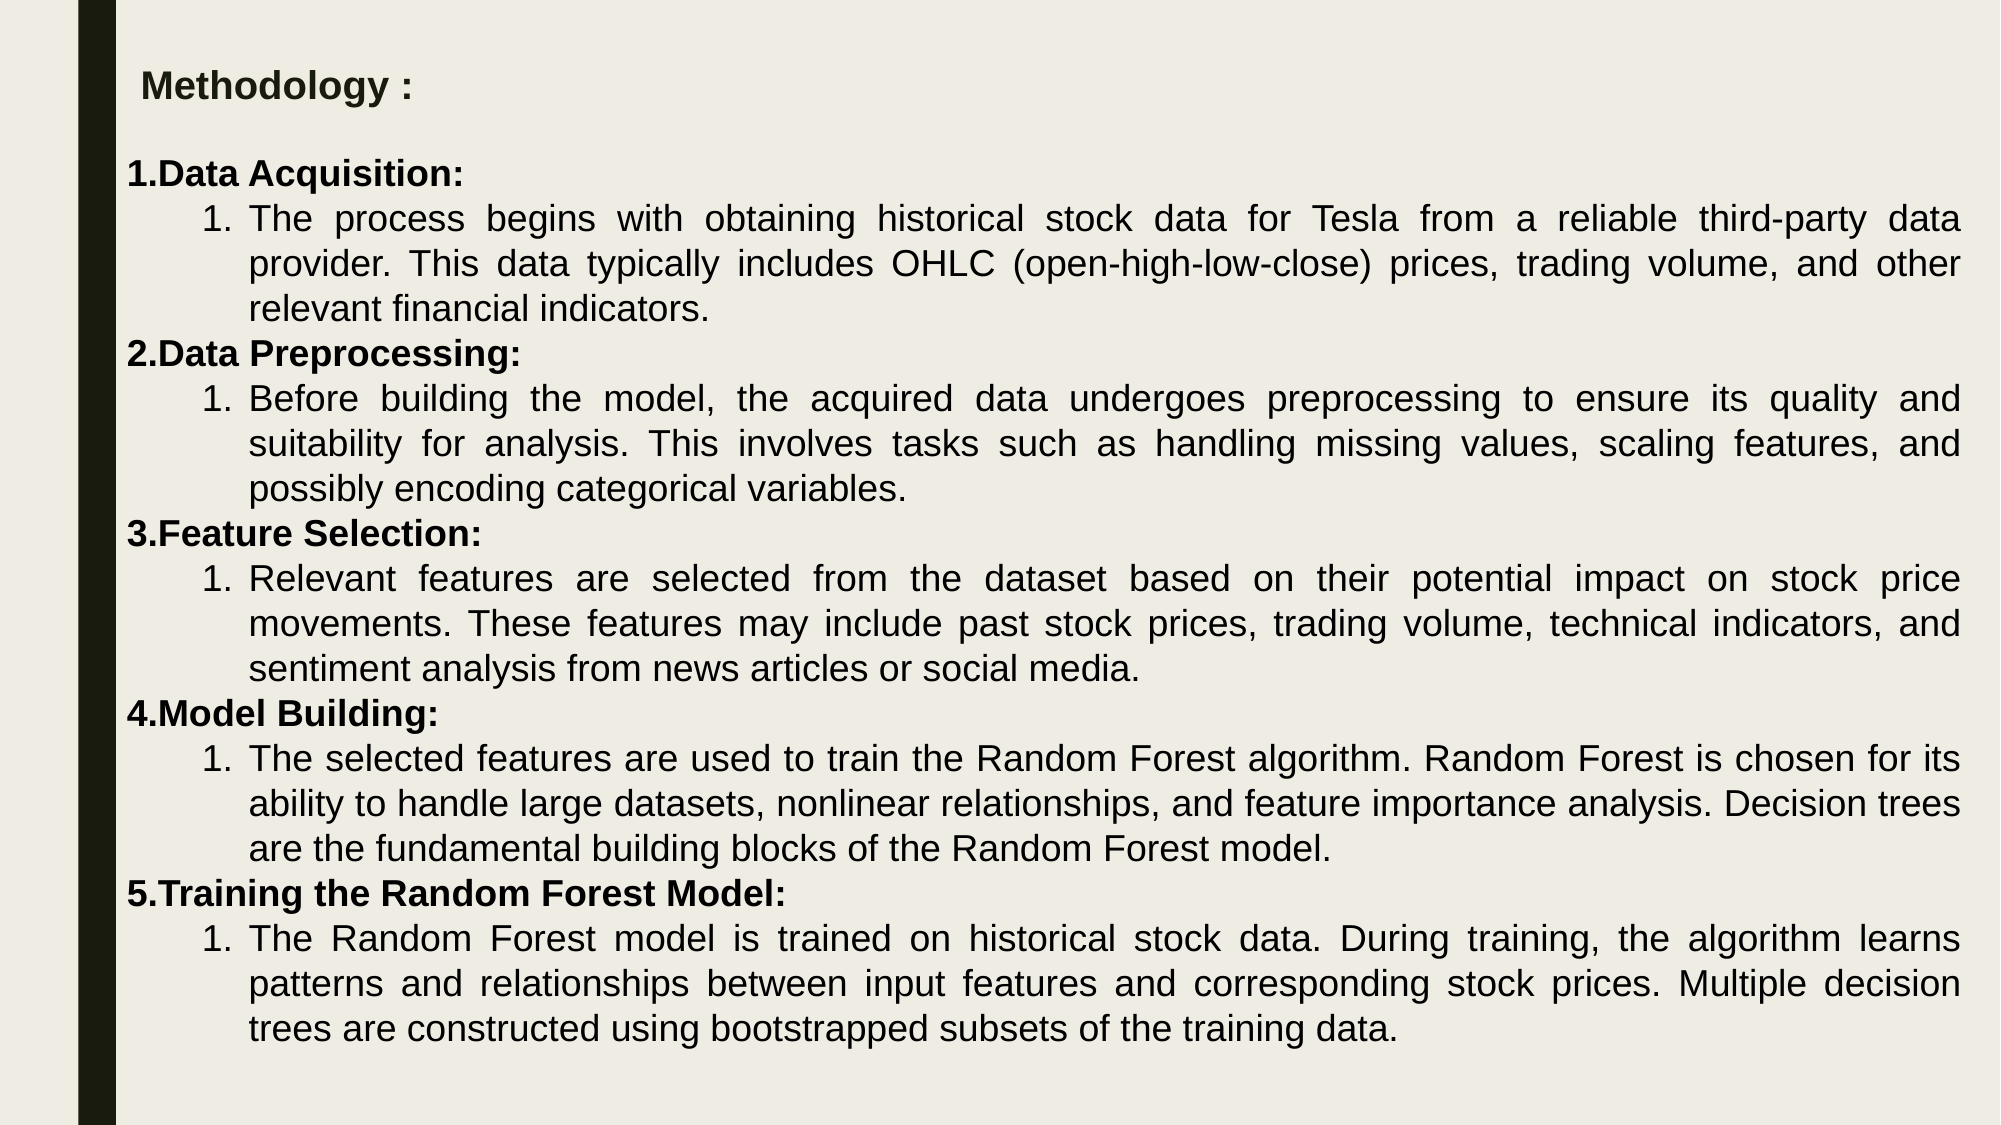

# Methodology :
Data Acquisition:
The process begins with obtaining historical stock data for Tesla from a reliable third-party data provider. This data typically includes OHLC (open-high-low-close) prices, trading volume, and other relevant financial indicators.
Data Preprocessing:
Before building the model, the acquired data undergoes preprocessing to ensure its quality and suitability for analysis. This involves tasks such as handling missing values, scaling features, and possibly encoding categorical variables.
Feature Selection:
Relevant features are selected from the dataset based on their potential impact on stock price movements. These features may include past stock prices, trading volume, technical indicators, and sentiment analysis from news articles or social media.
Model Building:
The selected features are used to train the Random Forest algorithm. Random Forest is chosen for its ability to handle large datasets, nonlinear relationships, and feature importance analysis. Decision trees are the fundamental building blocks of the Random Forest model.
Training the Random Forest Model:
The Random Forest model is trained on historical stock data. During training, the algorithm learns patterns and relationships between input features and corresponding stock prices. Multiple decision trees are constructed using bootstrapped subsets of the training data.